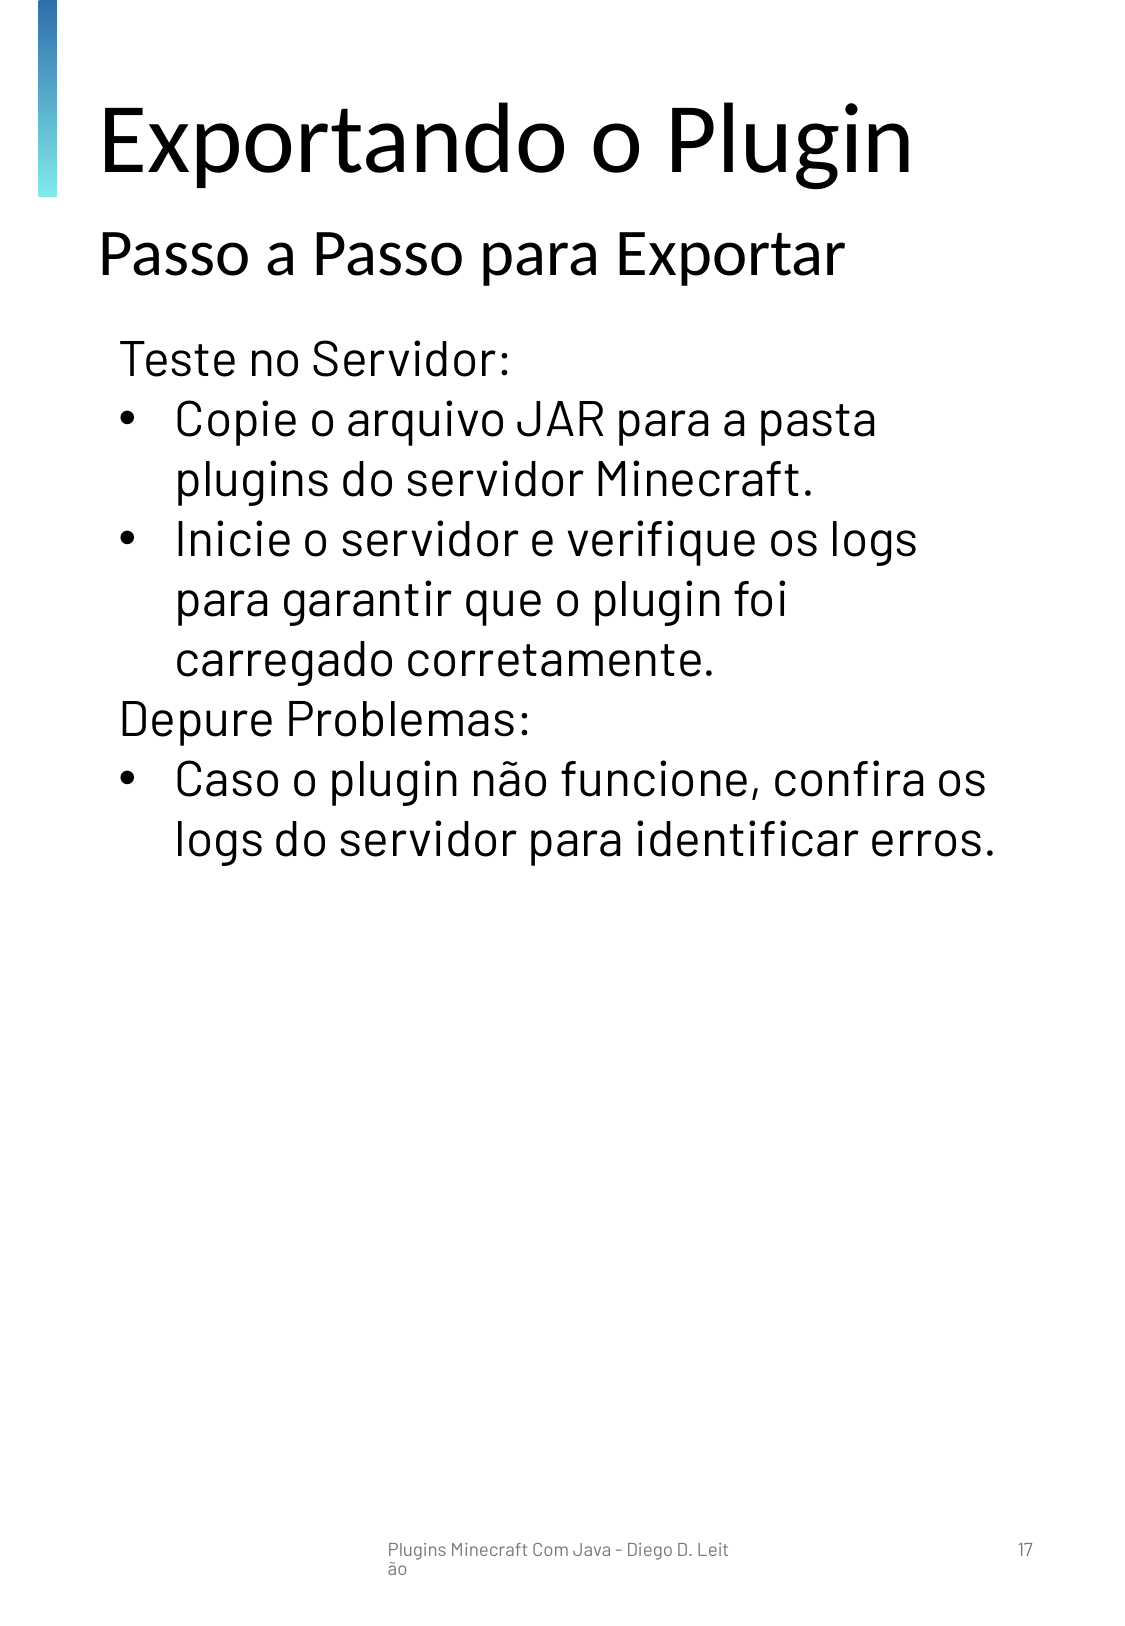

Exportando o Plugin
Passo a Passo para Exportar
Teste no Servidor:
Copie o arquivo JAR para a pasta plugins do servidor Minecraft.
Inicie o servidor e verifique os logs para garantir que o plugin foi carregado corretamente.
Depure Problemas:
Caso o plugin não funcione, confira os logs do servidor para identificar erros.
Plugins Minecraft Com Java - Diego D. Leitão
17